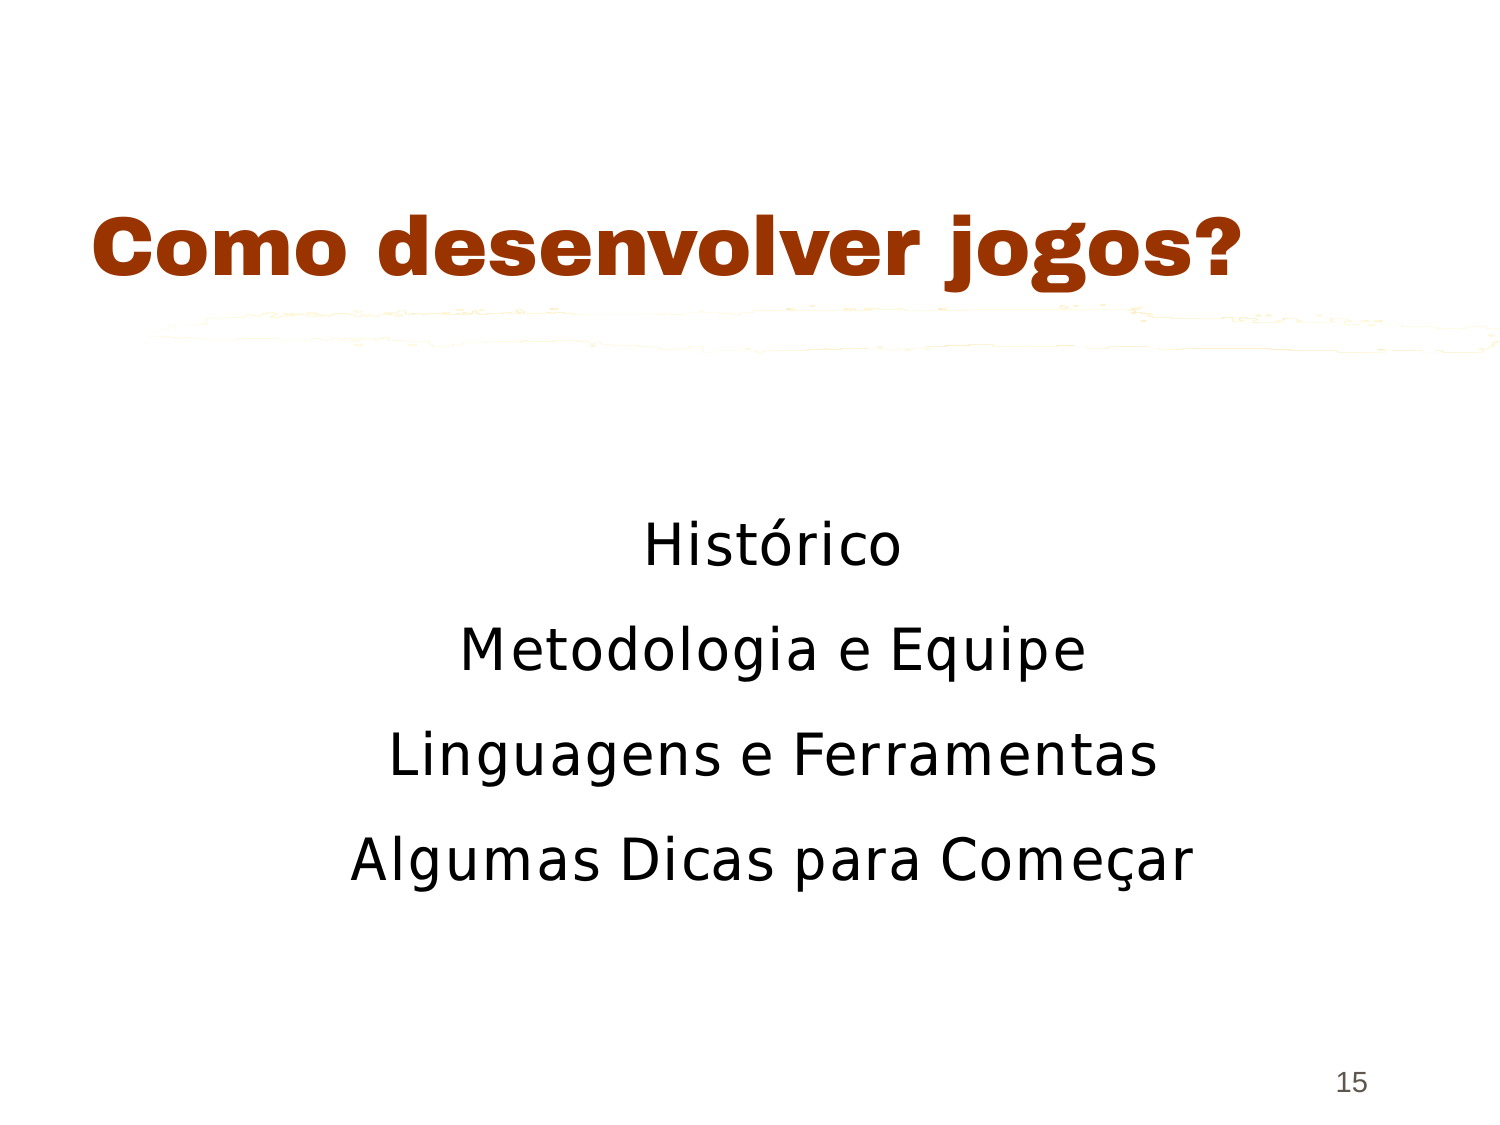

# Como desenvolver jogos?
Histórico
Metodologia e Equipe
Linguagens e Ferramentas
Algumas Dicas para Começar
15